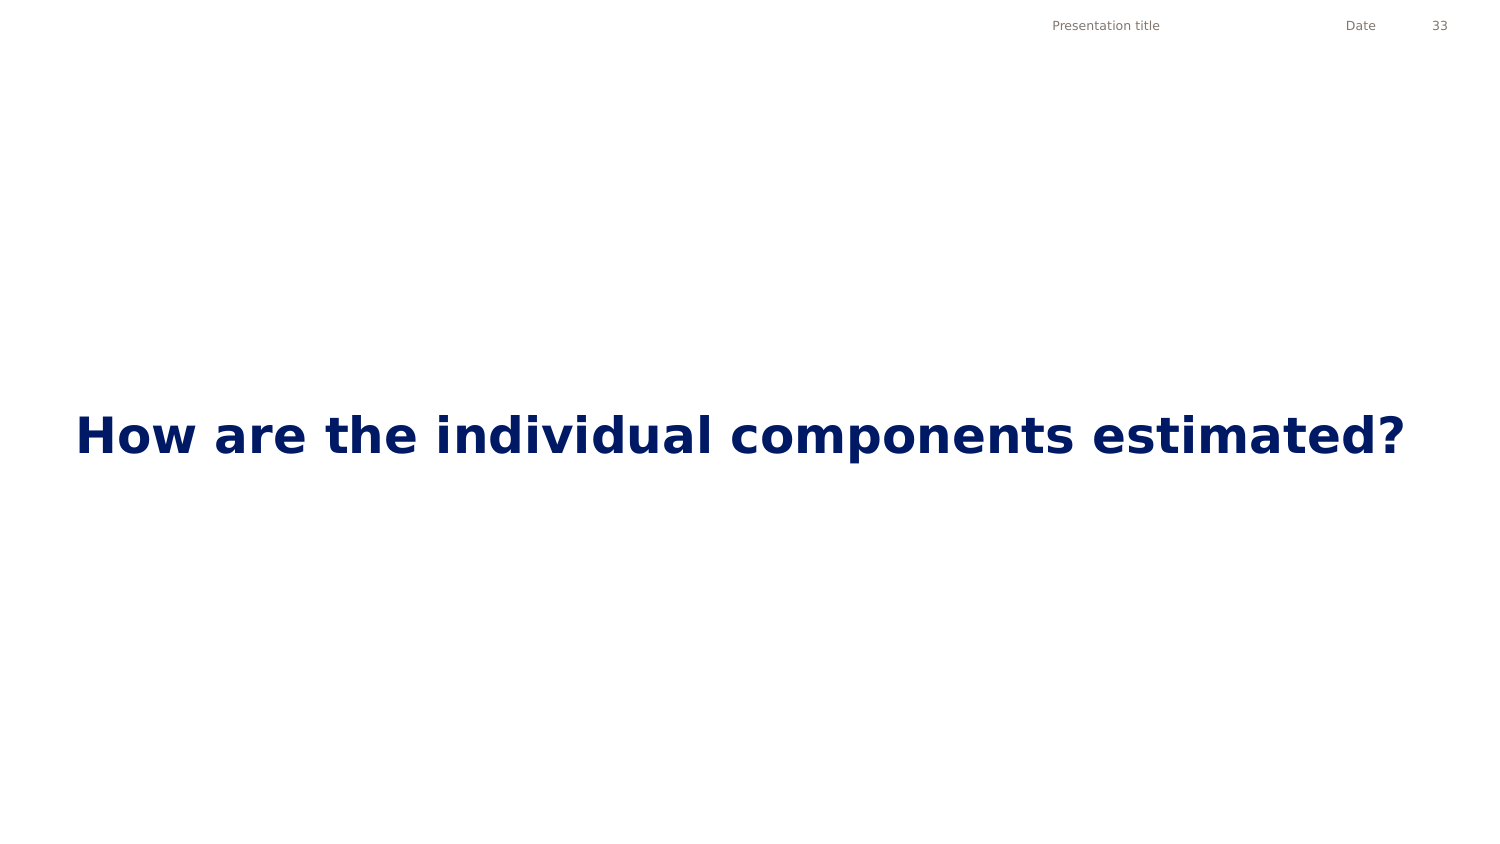

Presentation title
Date
33
# How are the individual components estimated?